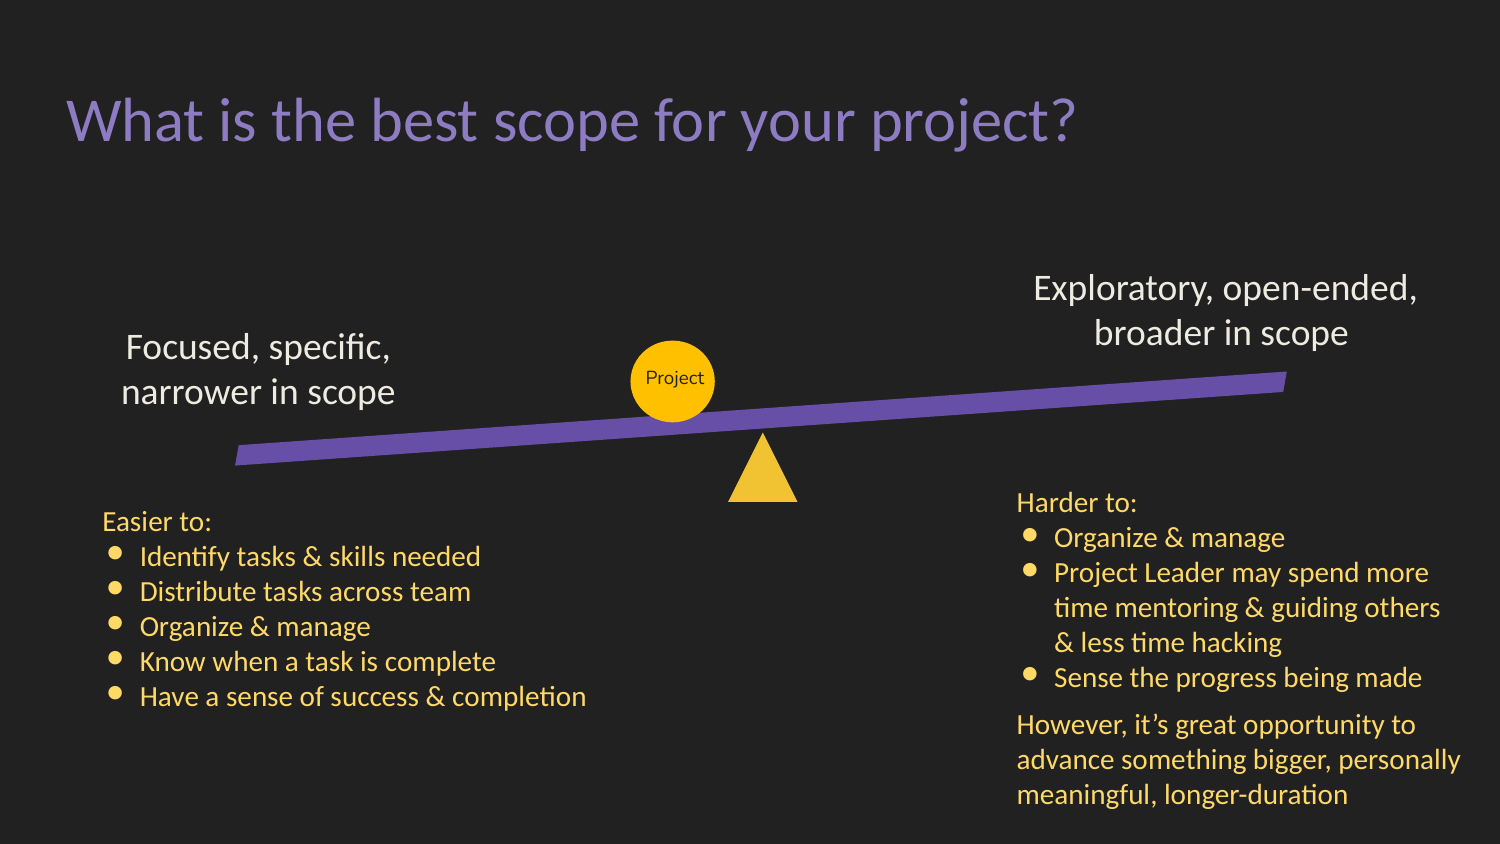

# What is the best scope for your project?

Exploratory, open-ended, broader in scope
Focused, specific, narrower in scope

Project

Harder to:
Organize & manage
Project Leader may spend more time mentoring & guiding others & less time hacking
Sense the progress being made
However, it’s great opportunity to advance something bigger, personally meaningful, longer-duration
Easier to:
Identify tasks & skills needed
Distribute tasks across team
Organize & manage
Know when a task is complete
Have a sense of success & completion